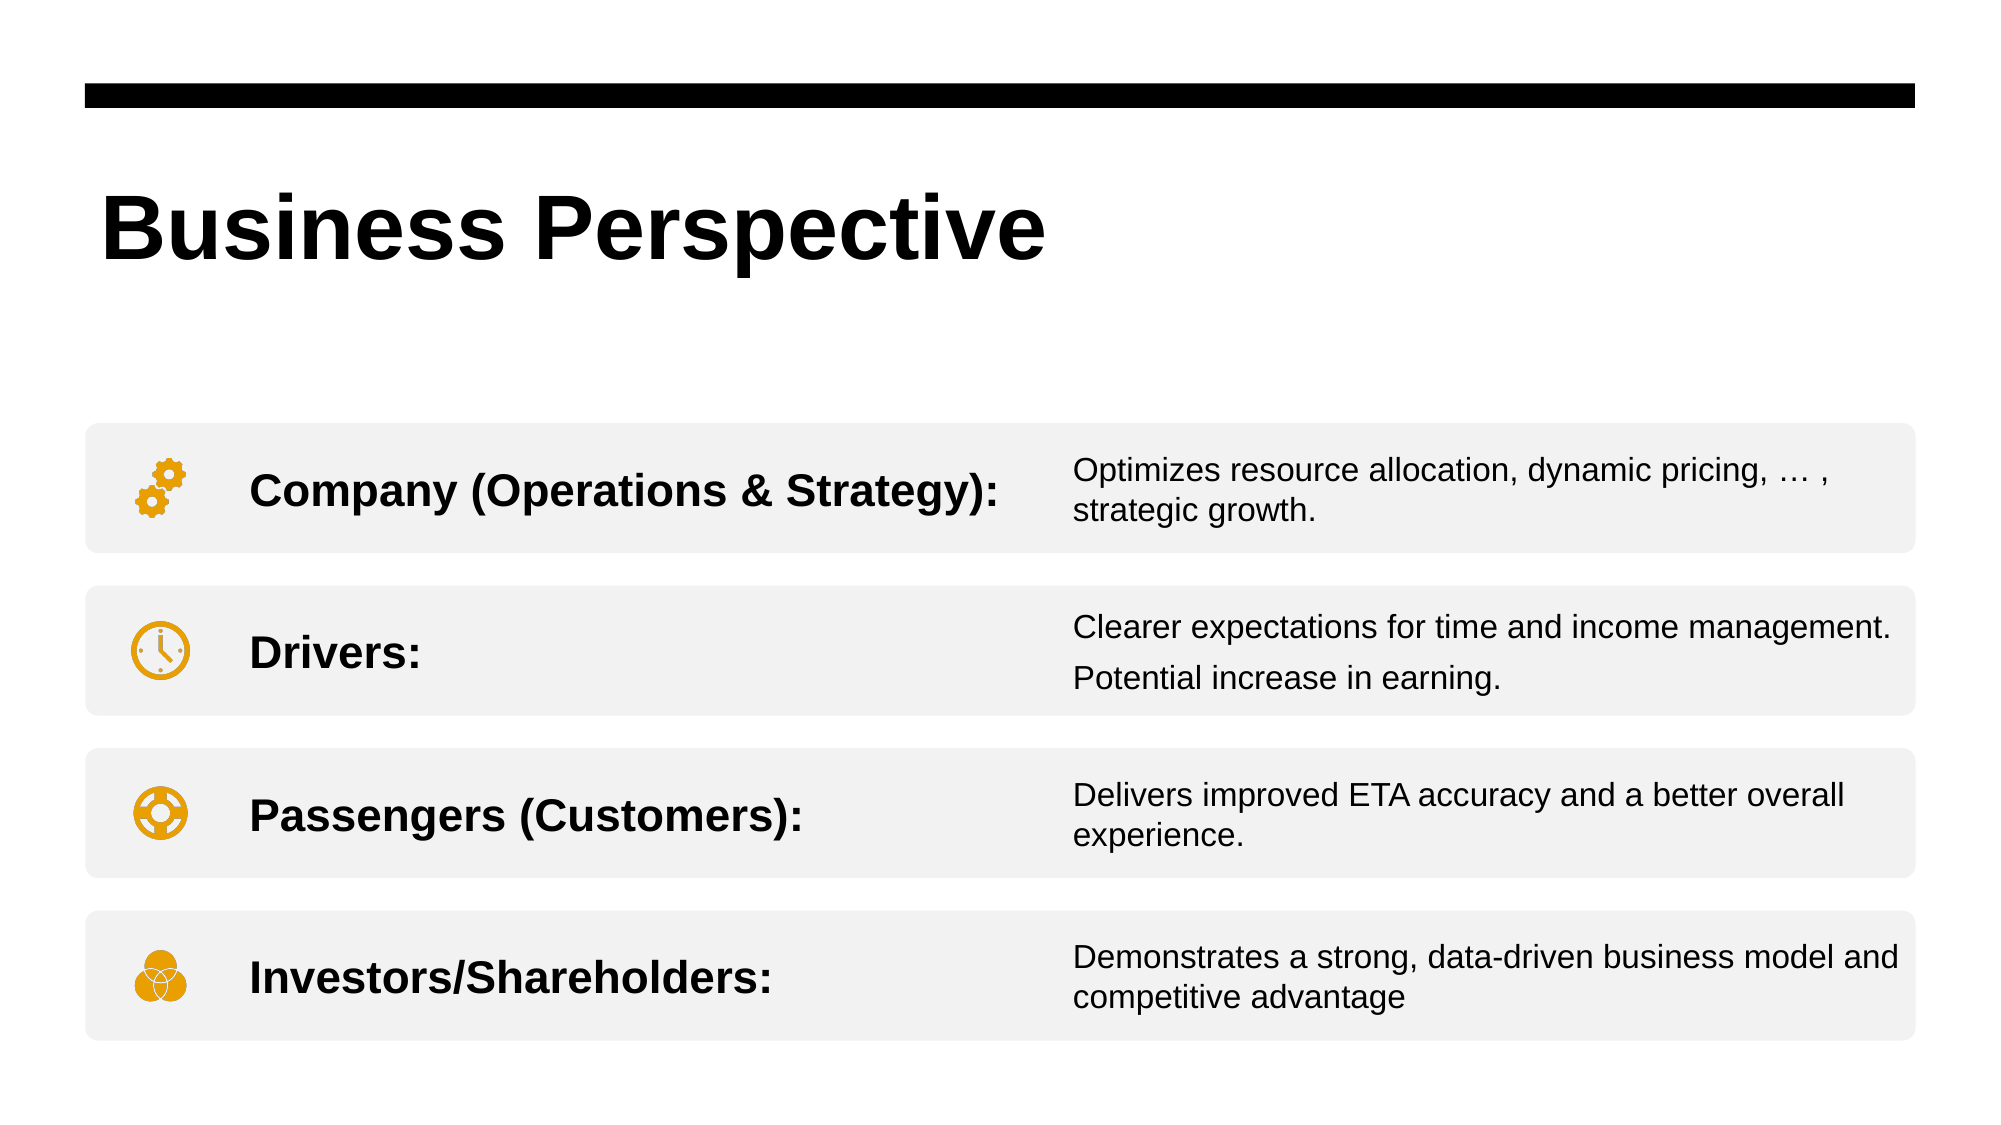

# Business Perspective
Company (Operations & Strategy):
Optimizes resource allocation, dynamic pricing, … , strategic growth.
Drivers:
Clearer expectations for time and income management.
Potential increase in earning.
Passengers (Customers):
Delivers improved ETA accuracy and a better overall experience.
Investors/Shareholders:
Demonstrates a strong, data-driven business model and competitive advantage